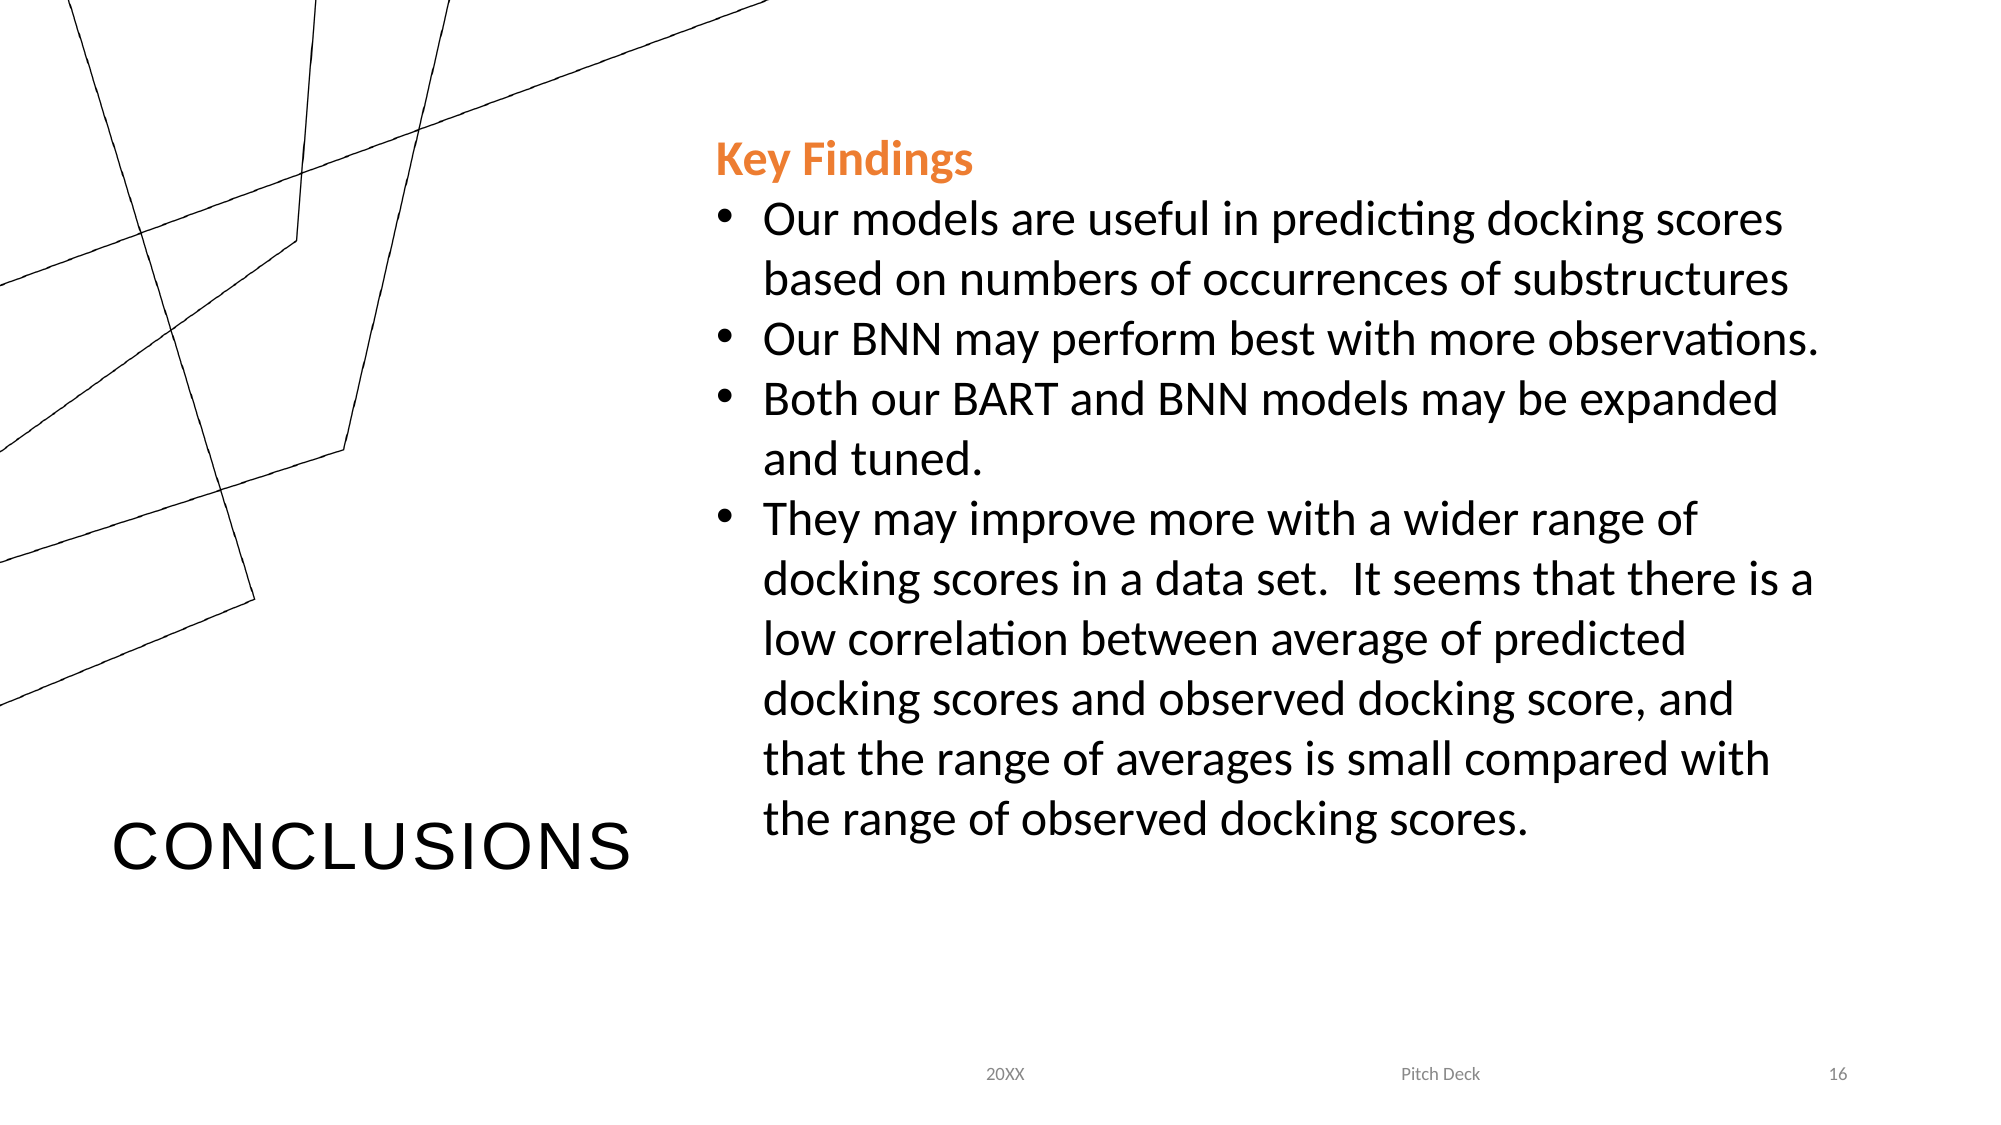

Key Findings
Our models are useful in predicting docking scores based on numbers of occurrences of substructures
Our BNN may perform best with more observations.
Both our BART and BNN models may be expanded and tuned.
They may improve more with a wider range of docking scores in a data set.  It seems that there is a low correlation between average of predicted docking scores and observed docking score, and that the range of averages is small compared with the range of observed docking scores.

# CONCLUSIONS
20XX
Pitch Deck
16